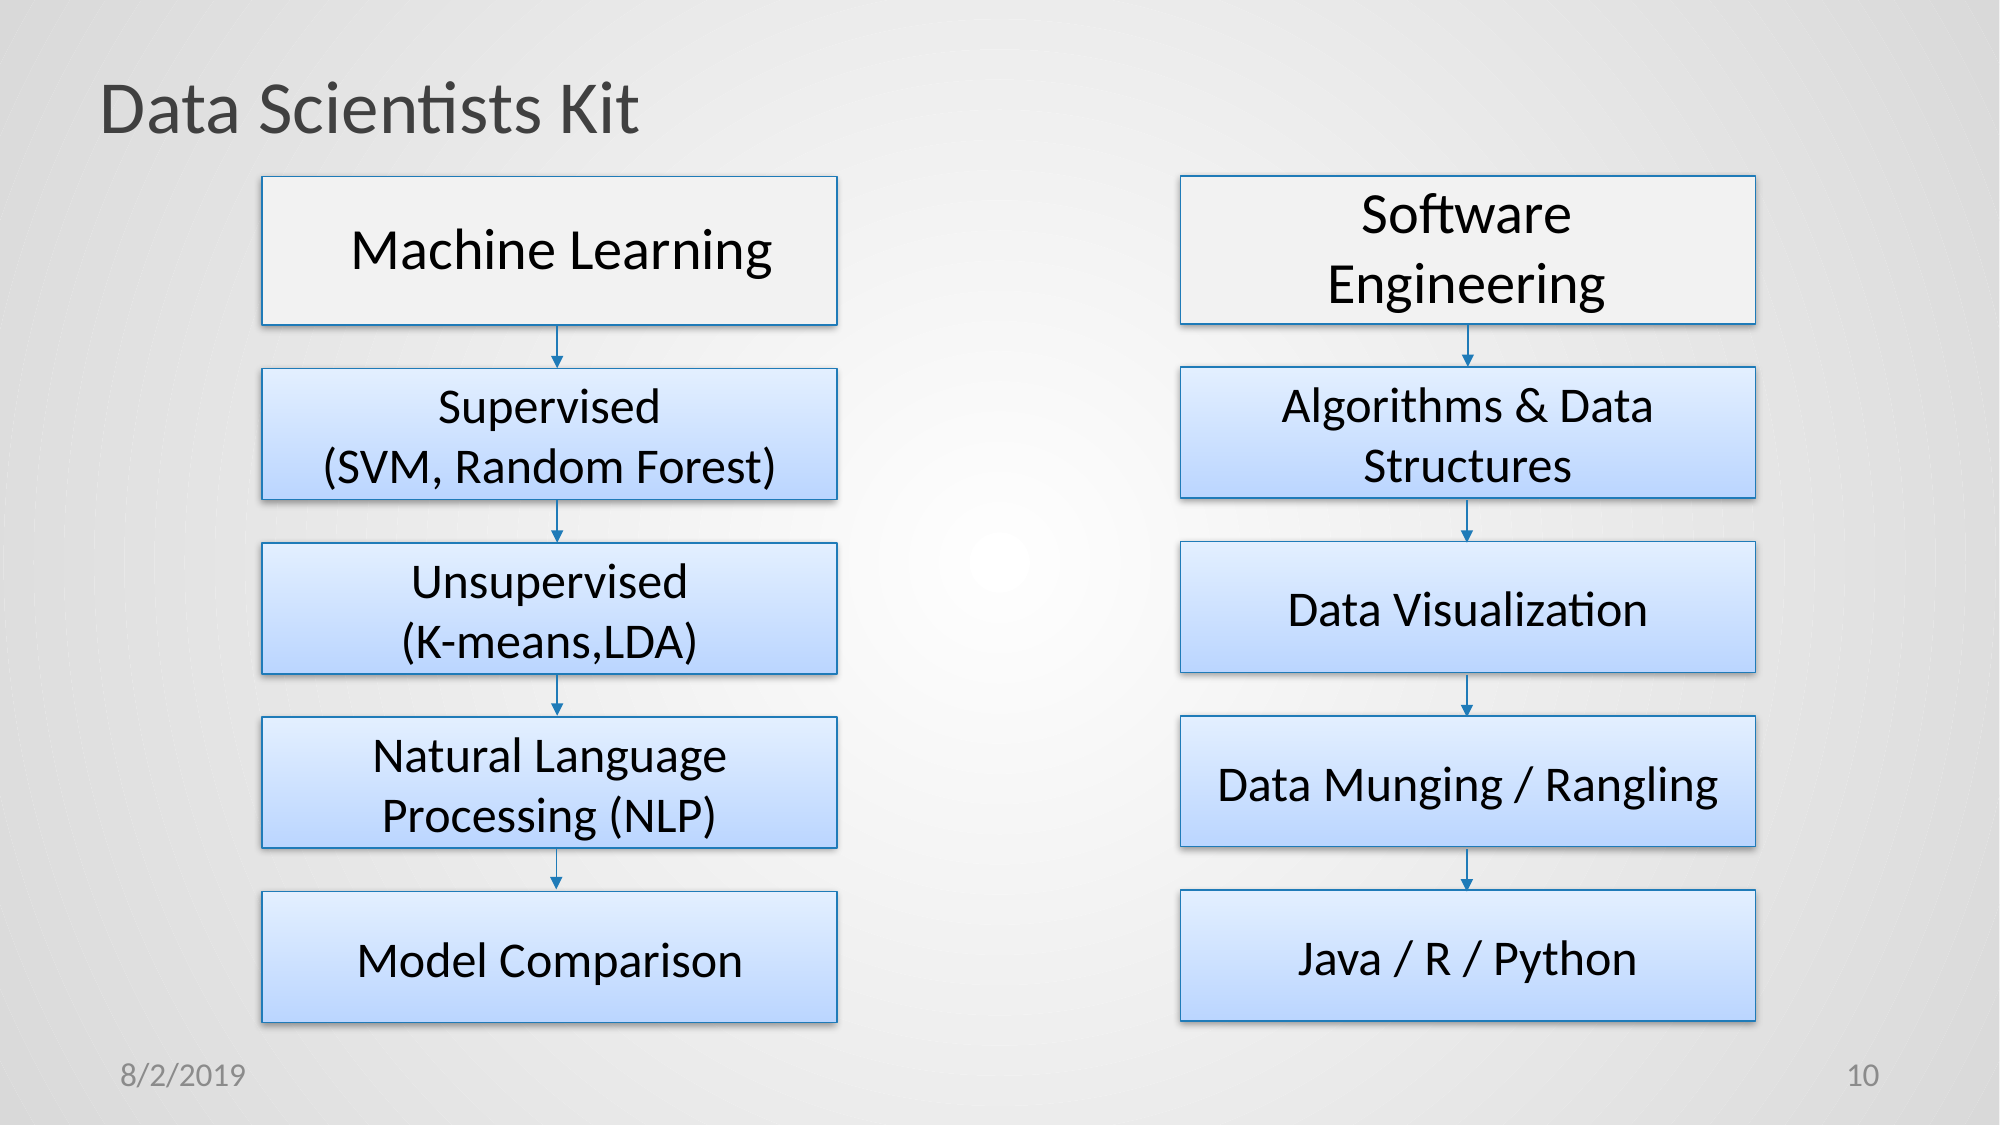

# Data Scientists Kit
Software
Engineering

Machine Learning
Algorithms & Data Structures
Supervised
(SVM, Random Forest)
Data Visualization
Unsupervised
(K-means,LDA)
Data Munging / Rangling
Natural Language Processing (NLP)
Java / R / Python
Model Comparison
8/2/2019

10